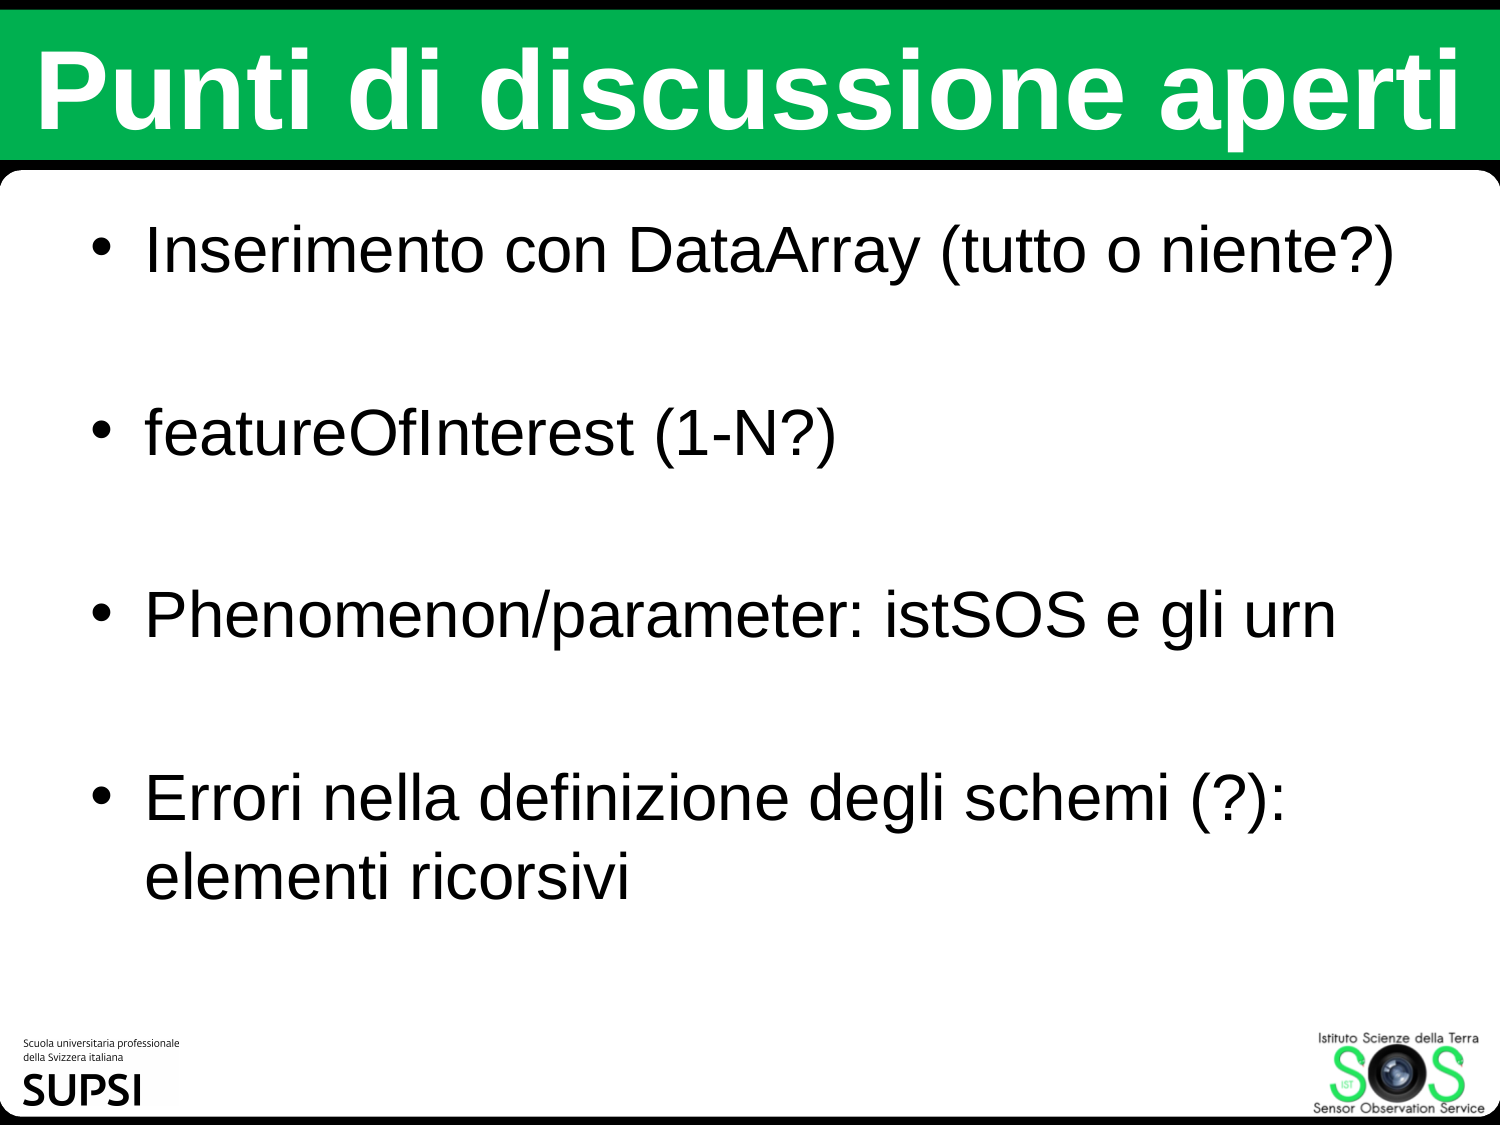

# Punti di discussione aperti
Inserimento con DataArray (tutto o niente?)

featureOfInterest (1-N?)

Phenomenon/parameter: istSOS e gli urn

Errori nella definizione degli schemi (?): elementi ricorsivi